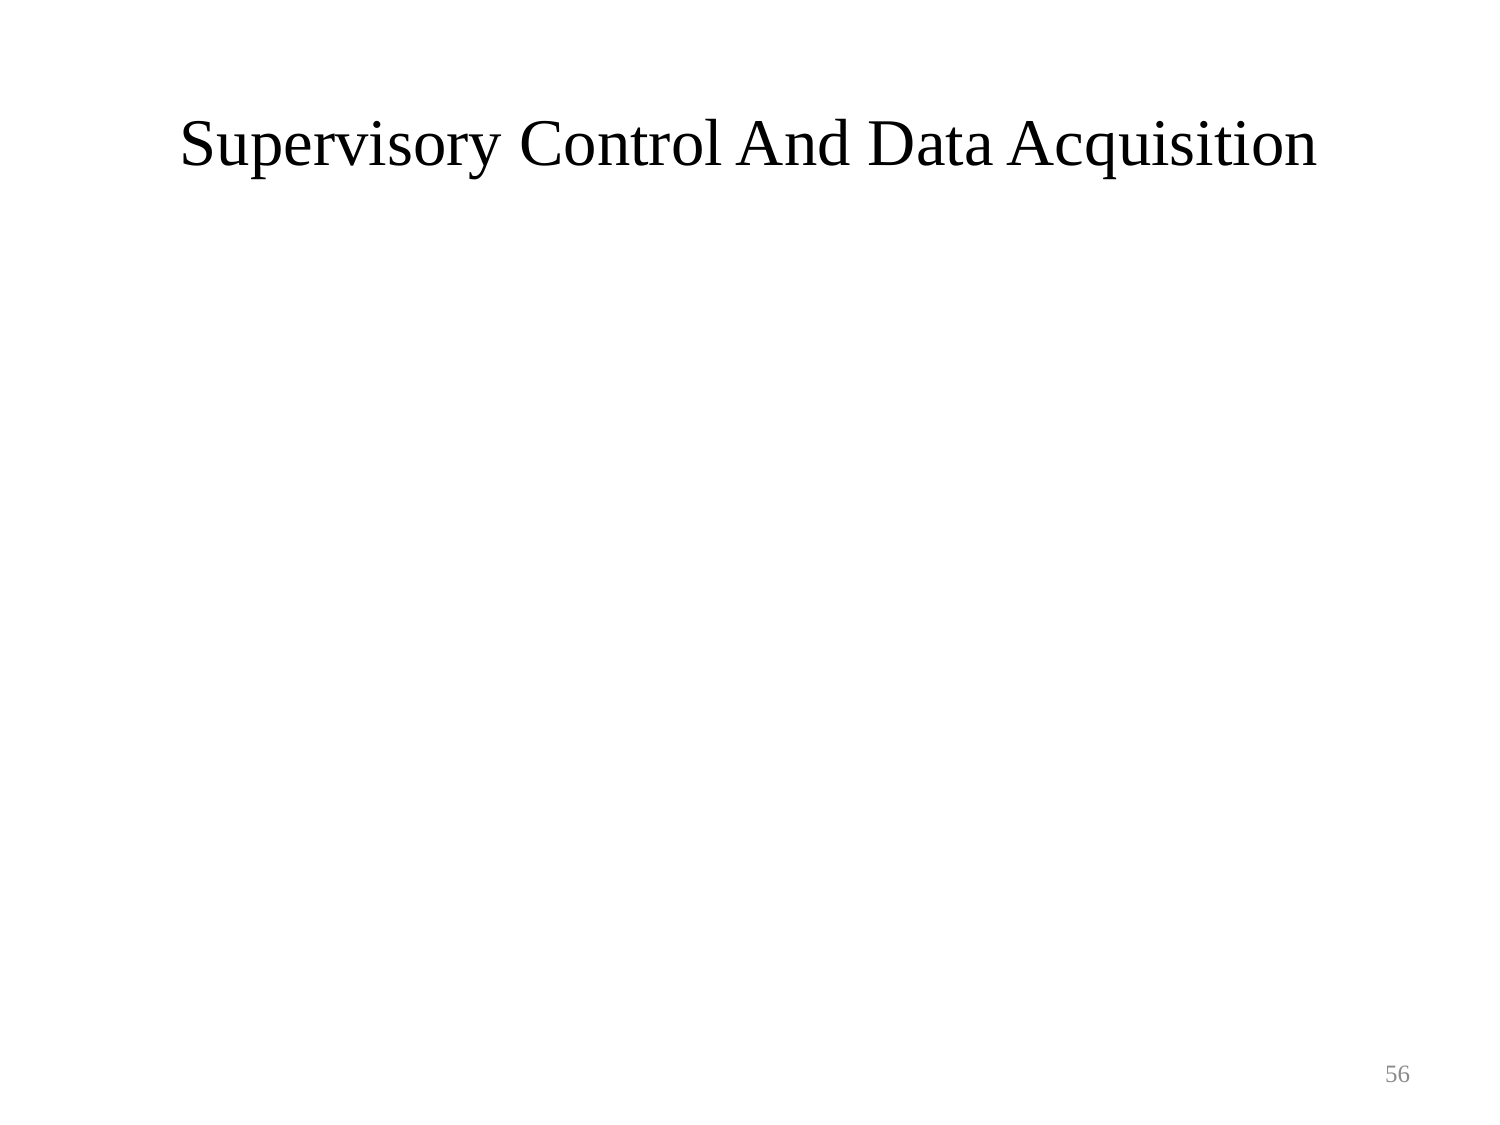

# Supervisory Control And Data Acquisition

56